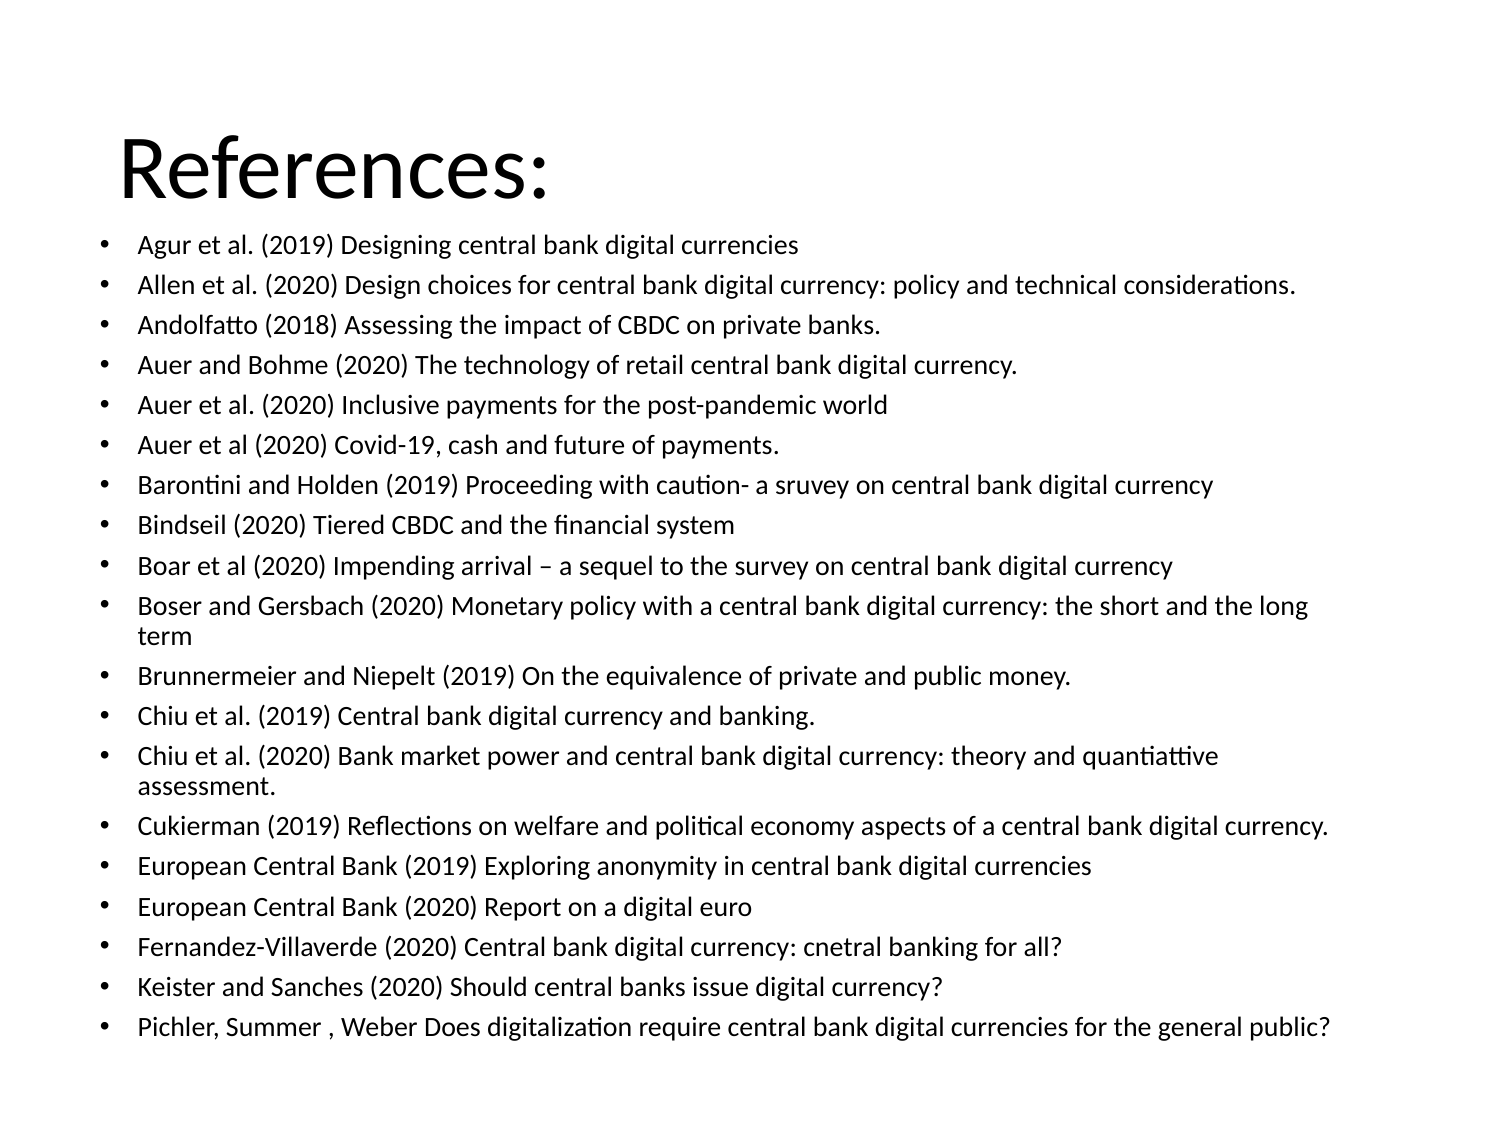

# References:
Agur et al. (2019) Designing central bank digital currencies
Allen et al. (2020) Design choices for central bank digital currency: policy and technical considerations.
Andolfatto (2018) Assessing the impact of CBDC on private banks.
Auer and Bohme (2020) The technology of retail central bank digital currency.
Auer et al. (2020) Inclusive payments for the post-pandemic world
Auer et al (2020) Covid-19, cash and future of payments.
Barontini and Holden (2019) Proceeding with caution- a sruvey on central bank digital currency
Bindseil (2020) Tiered CBDC and the financial system
Boar et al (2020) Impending arrival – a sequel to the survey on central bank digital currency
Boser and Gersbach (2020) Monetary policy with a central bank digital currency: the short and the long term
Brunnermeier and Niepelt (2019) On the equivalence of private and public money.
Chiu et al. (2019) Central bank digital currency and banking.
Chiu et al. (2020) Bank market power and central bank digital currency: theory and quantiattive assessment.
Cukierman (2019) Reflections on welfare and political economy aspects of a central bank digital currency.
European Central Bank (2019) Exploring anonymity in central bank digital currencies
European Central Bank (2020) Report on a digital euro
Fernandez-Villaverde (2020) Central bank digital currency: cnetral banking for all?
Keister and Sanches (2020) Should central banks issue digital currency?
Pichler, Summer , Weber Does digitalization require central bank digital currencies for the general public?